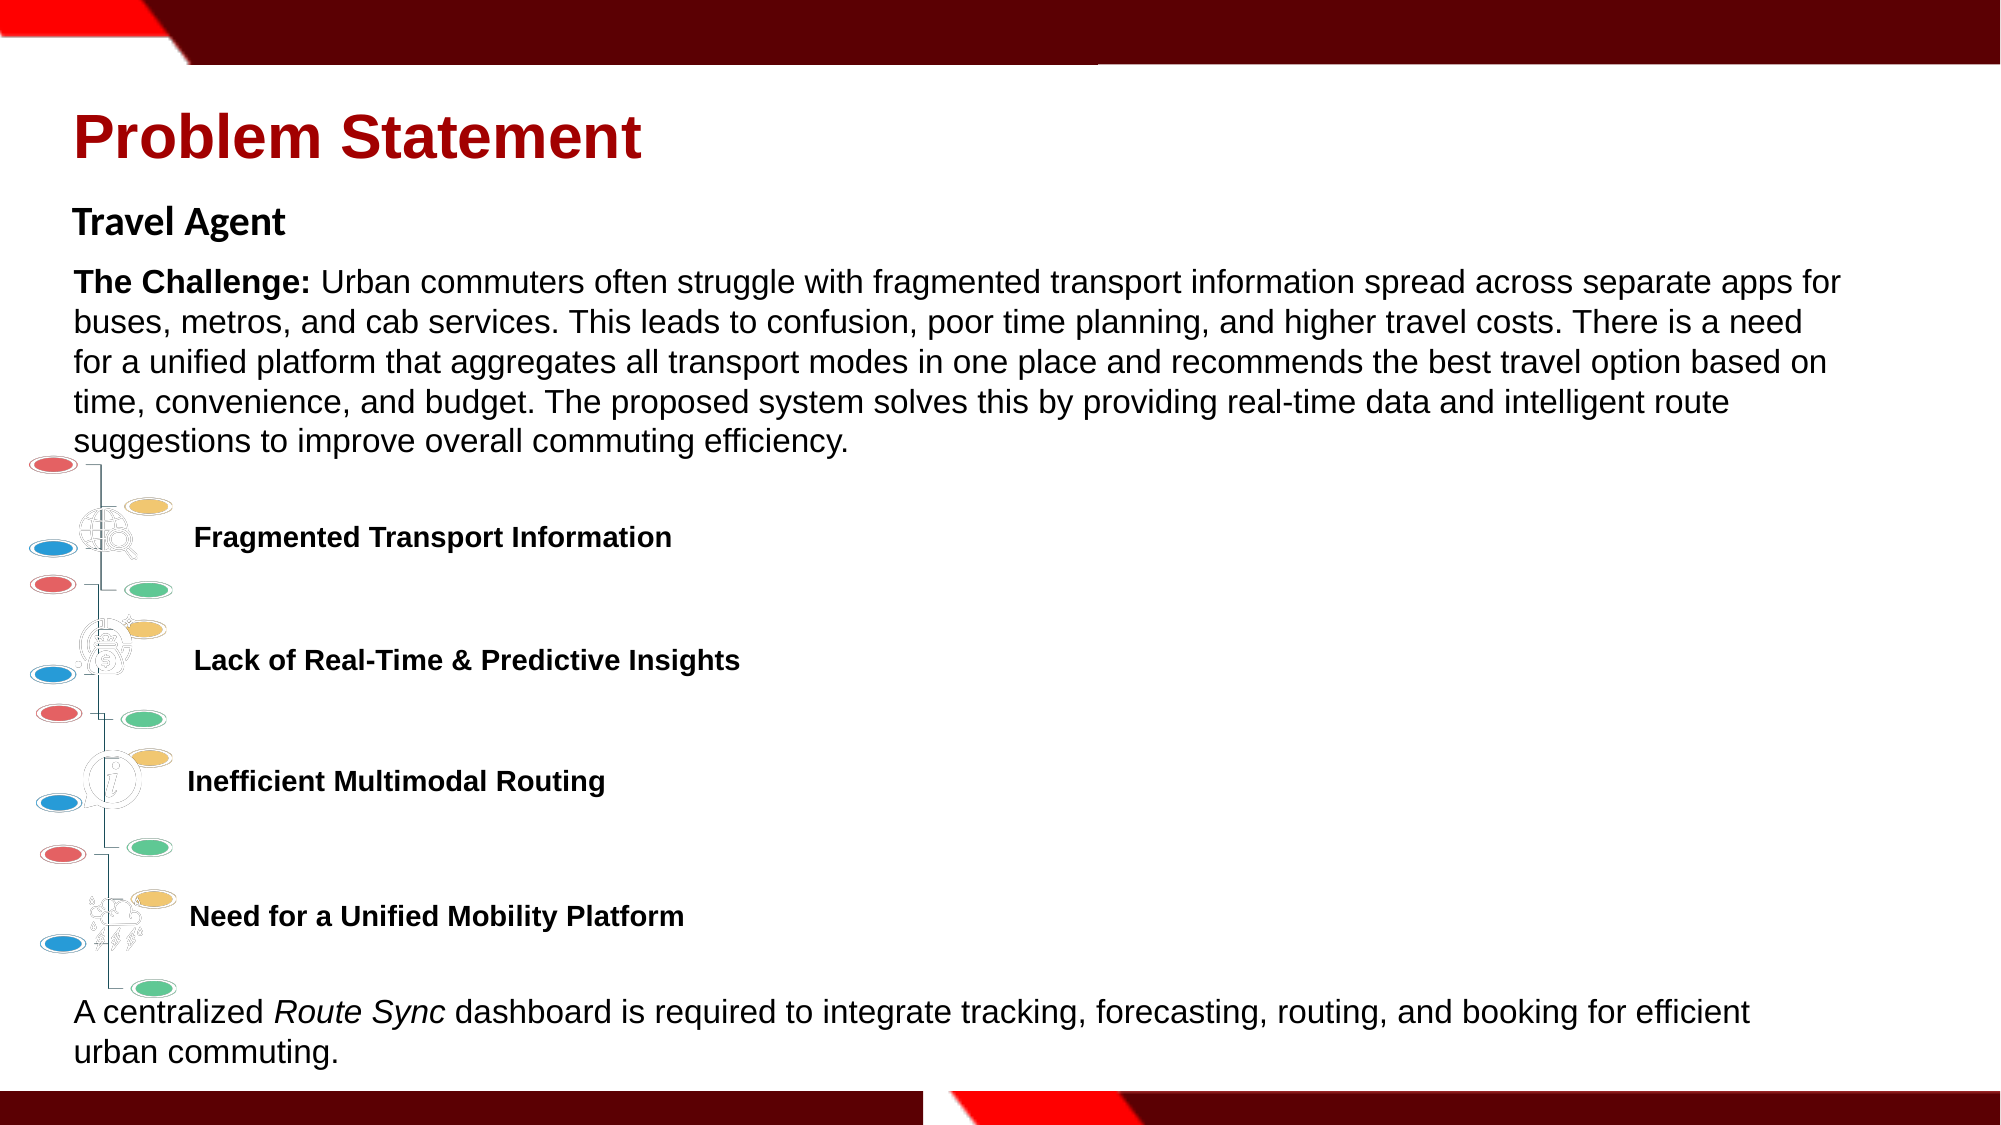

Problem Statement
Travel Agent
The Challenge: Urban commuters often struggle with fragmented transport information spread across separate apps for buses, metros, and cab services. This leads to confusion, poor time planning, and higher travel costs. There is a need for a unified platform that aggregates all transport modes in one place and recommends the best travel option based on time, convenience, and budget. The proposed system solves this by providing real-time data and intelligent route suggestions to improve overall commuting efficiency.

Fragmented Transport Information

Lack of Real-Time & Predictive Insights

Inefficient Multimodal Routing

 Need for a Unified Mobility Platform
A centralized Route Sync dashboard is required to integrate tracking, forecasting, routing, and booking for efficient urban commuting.